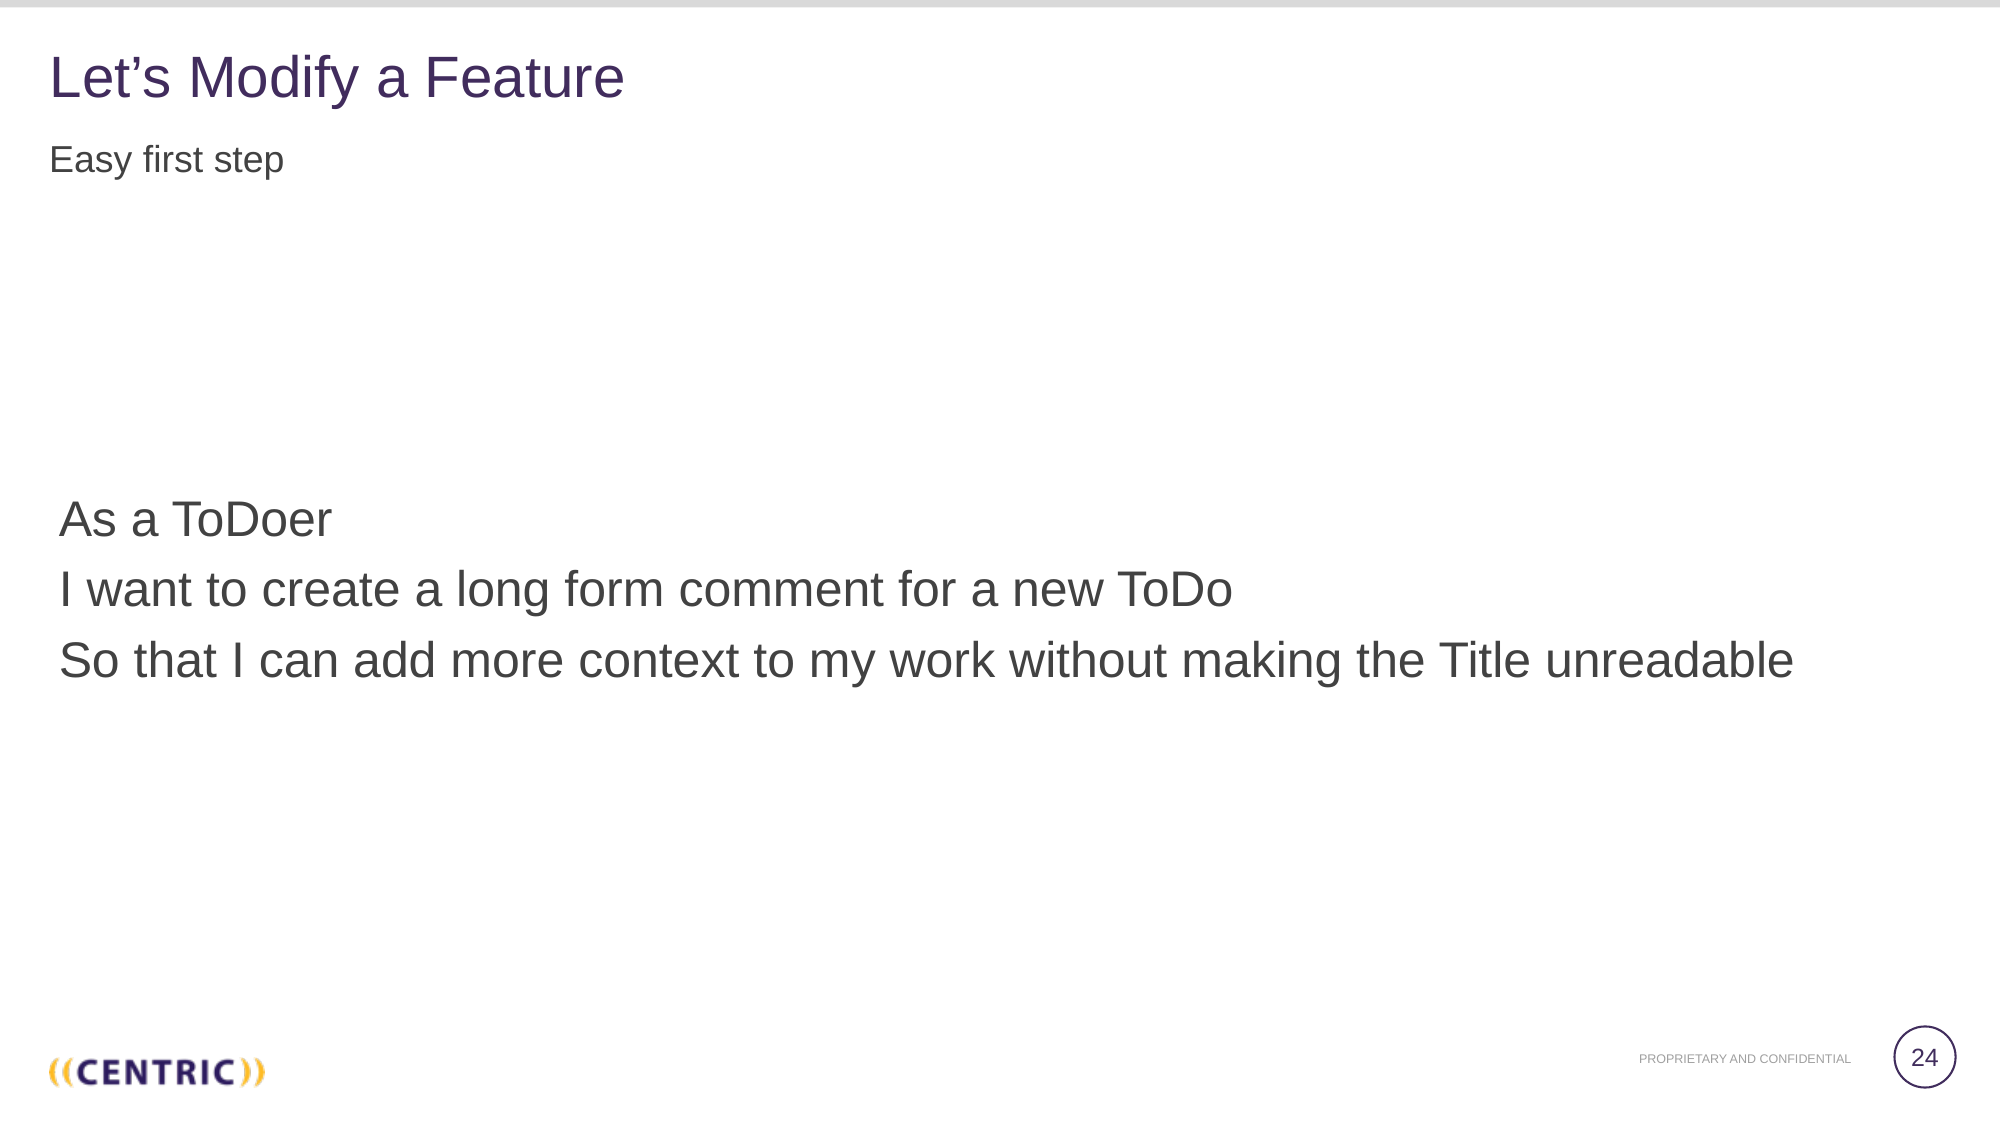

# Let’s Modify a Feature
Easy first step
As a ToDoer
I want to create a long form comment for a new ToDo
So that I can add more context to my work without making the Title unreadable